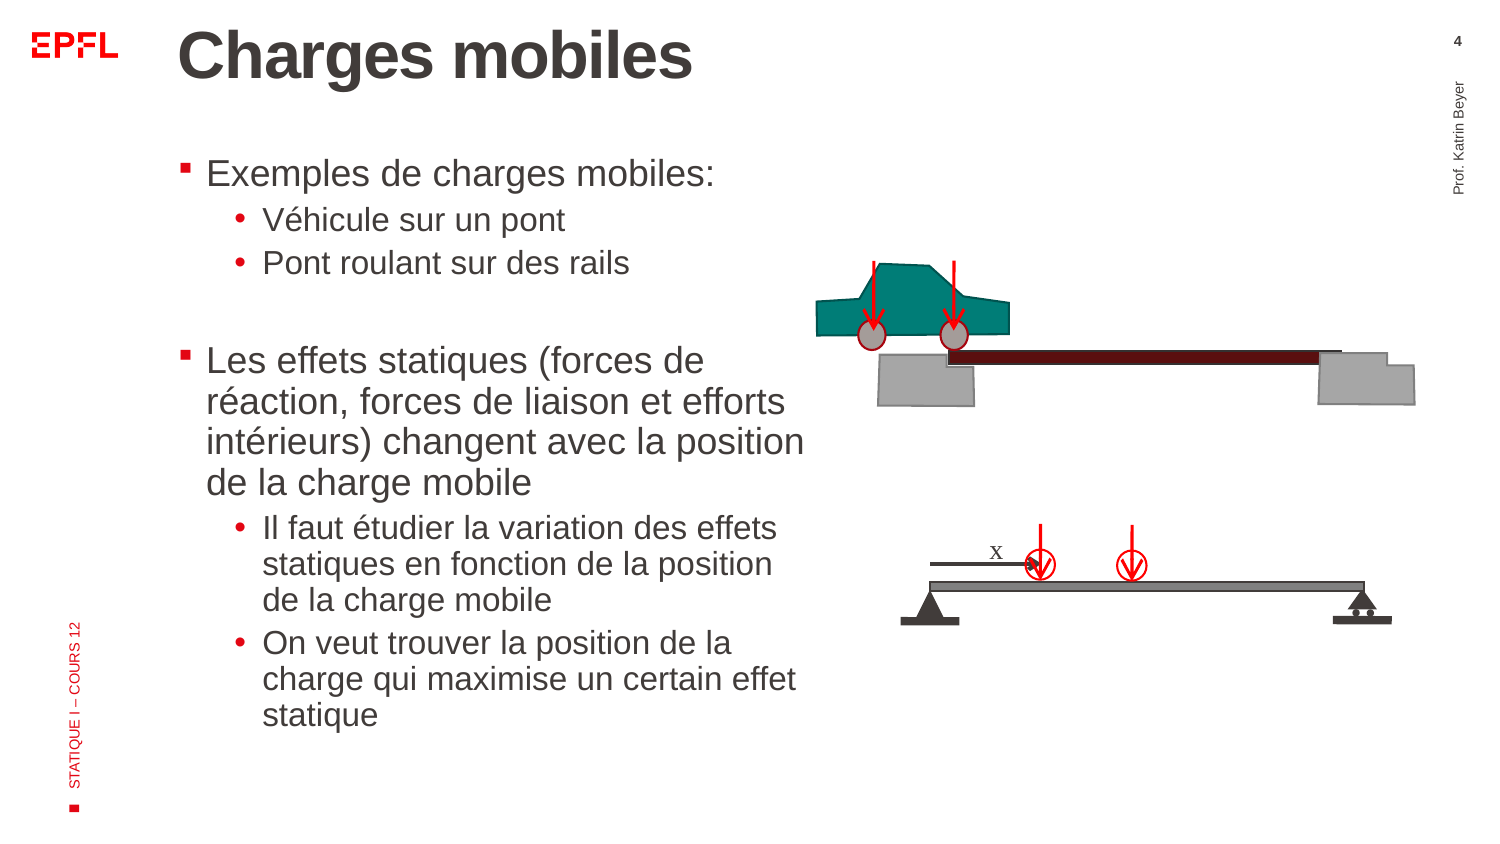

# Charges mobiles
4
Exemples de charges mobiles:
Véhicule sur un pont
Pont roulant sur des rails

Les effets statiques (forces de réaction, forces de liaison et efforts intérieurs) changent avec la position de la charge mobile
Il faut étudier la variation des effets statiques en fonction de la position de la charge mobile
On veut trouver la position de la charge qui maximise un certain effet statique

Prof. Katrin Beyer

STATIQUE I – COURS 12
x